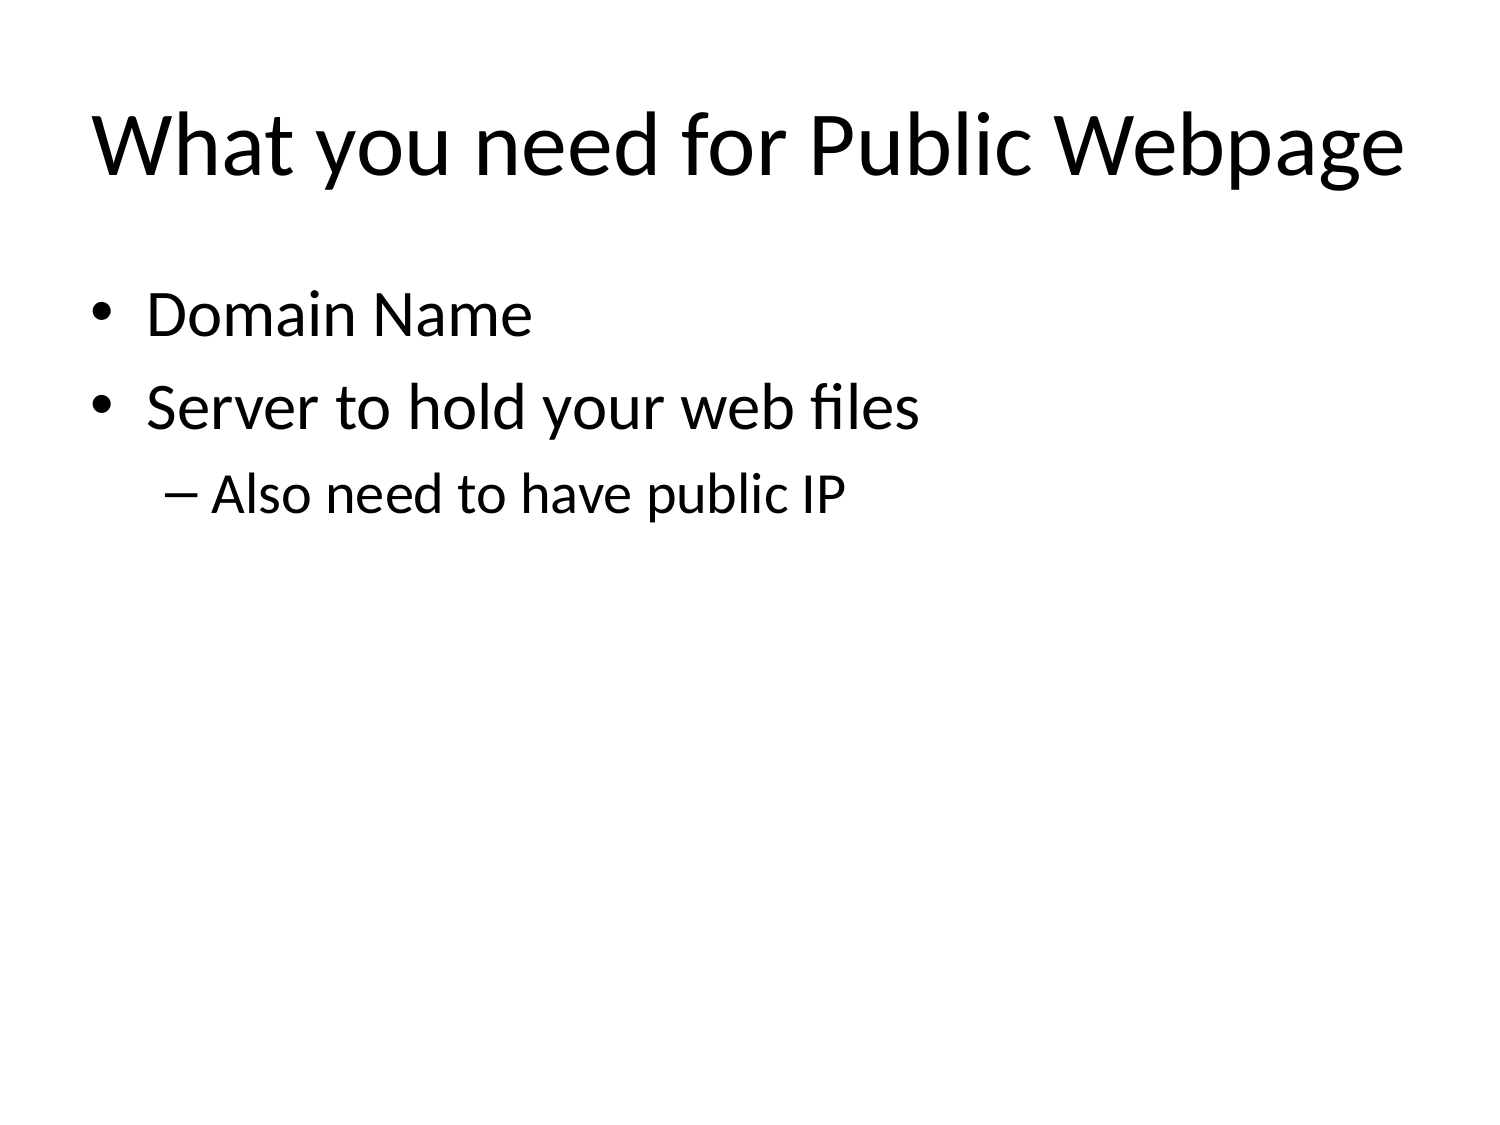

# What you need for Public Webpage
Domain Name
Server to hold your web files
Also need to have public IP